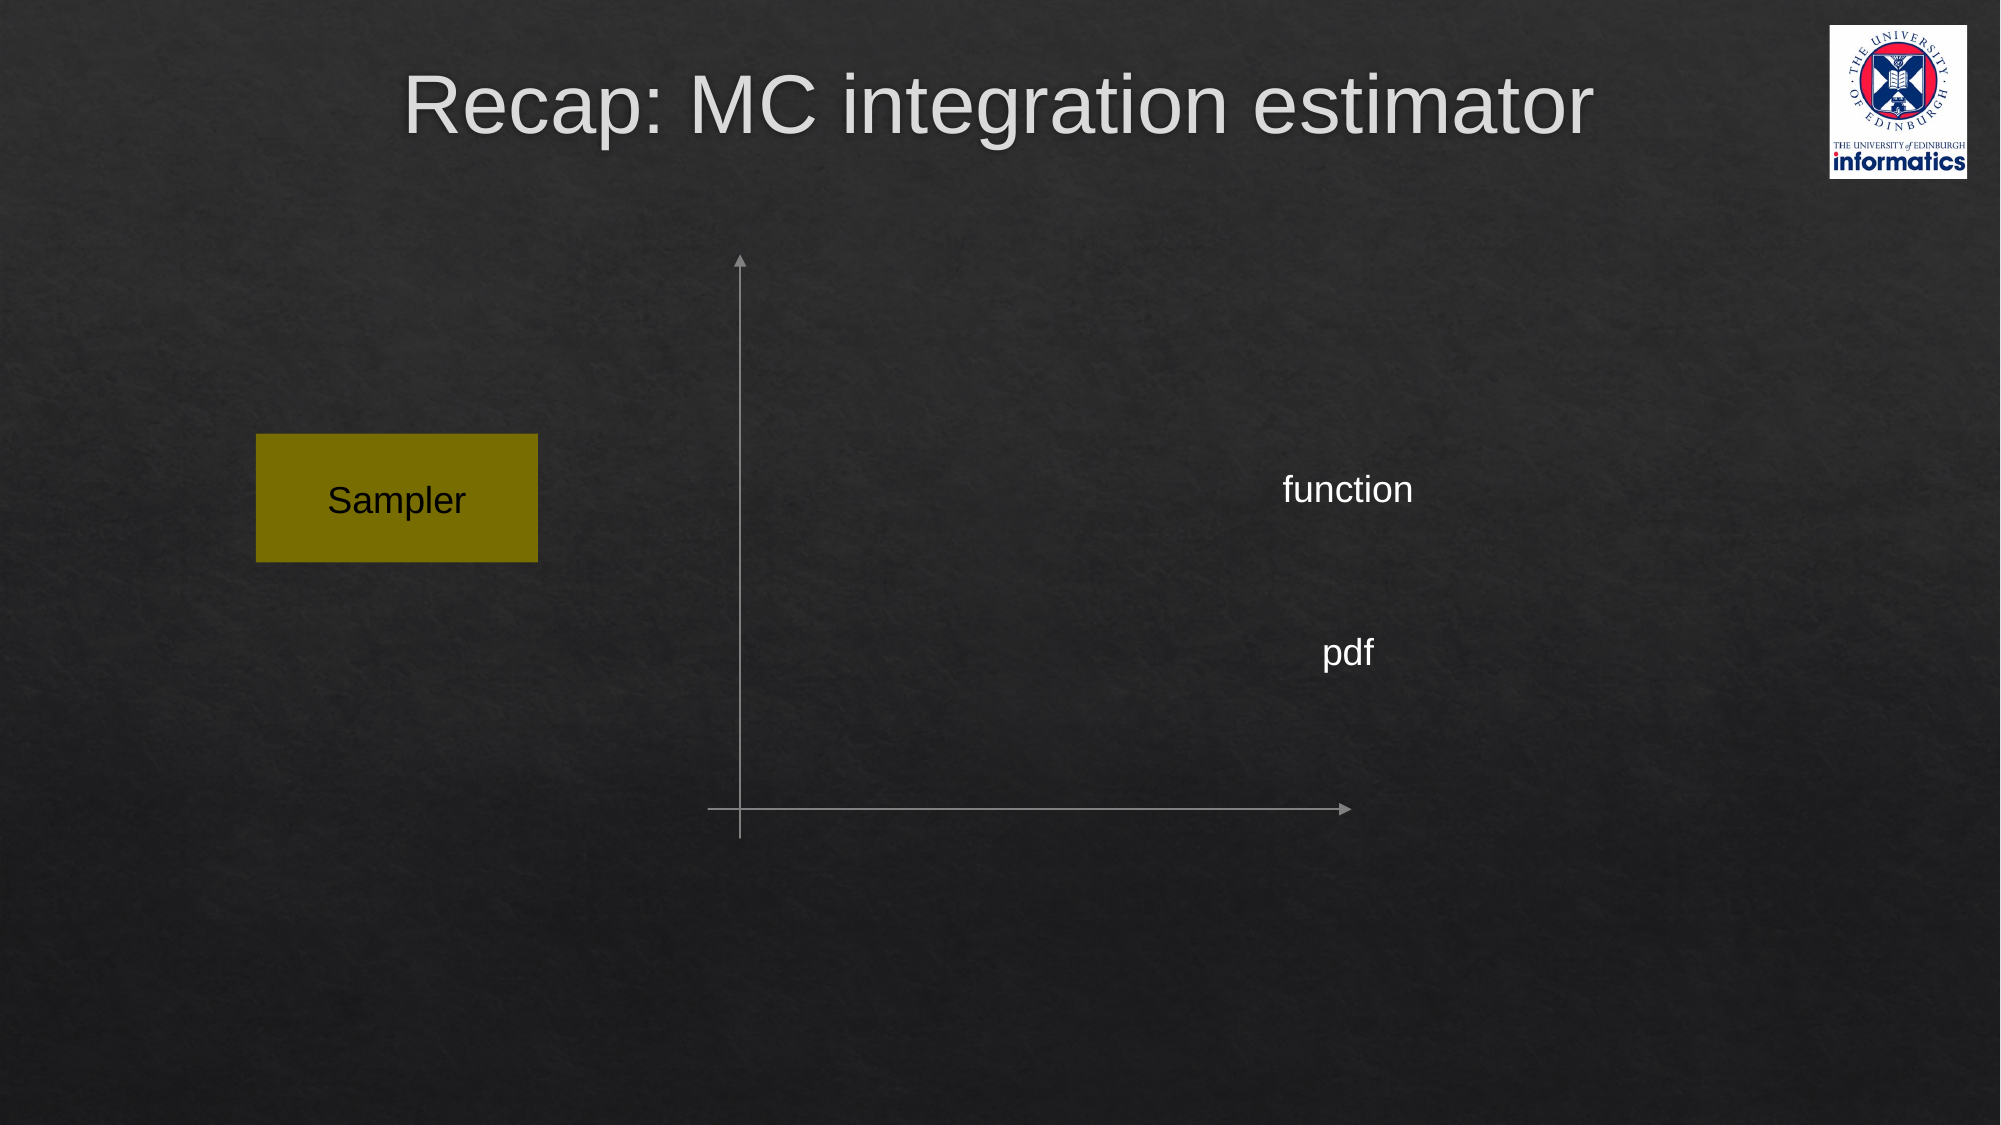

# Recap: MC integration estimator
Sampler
function

pdf